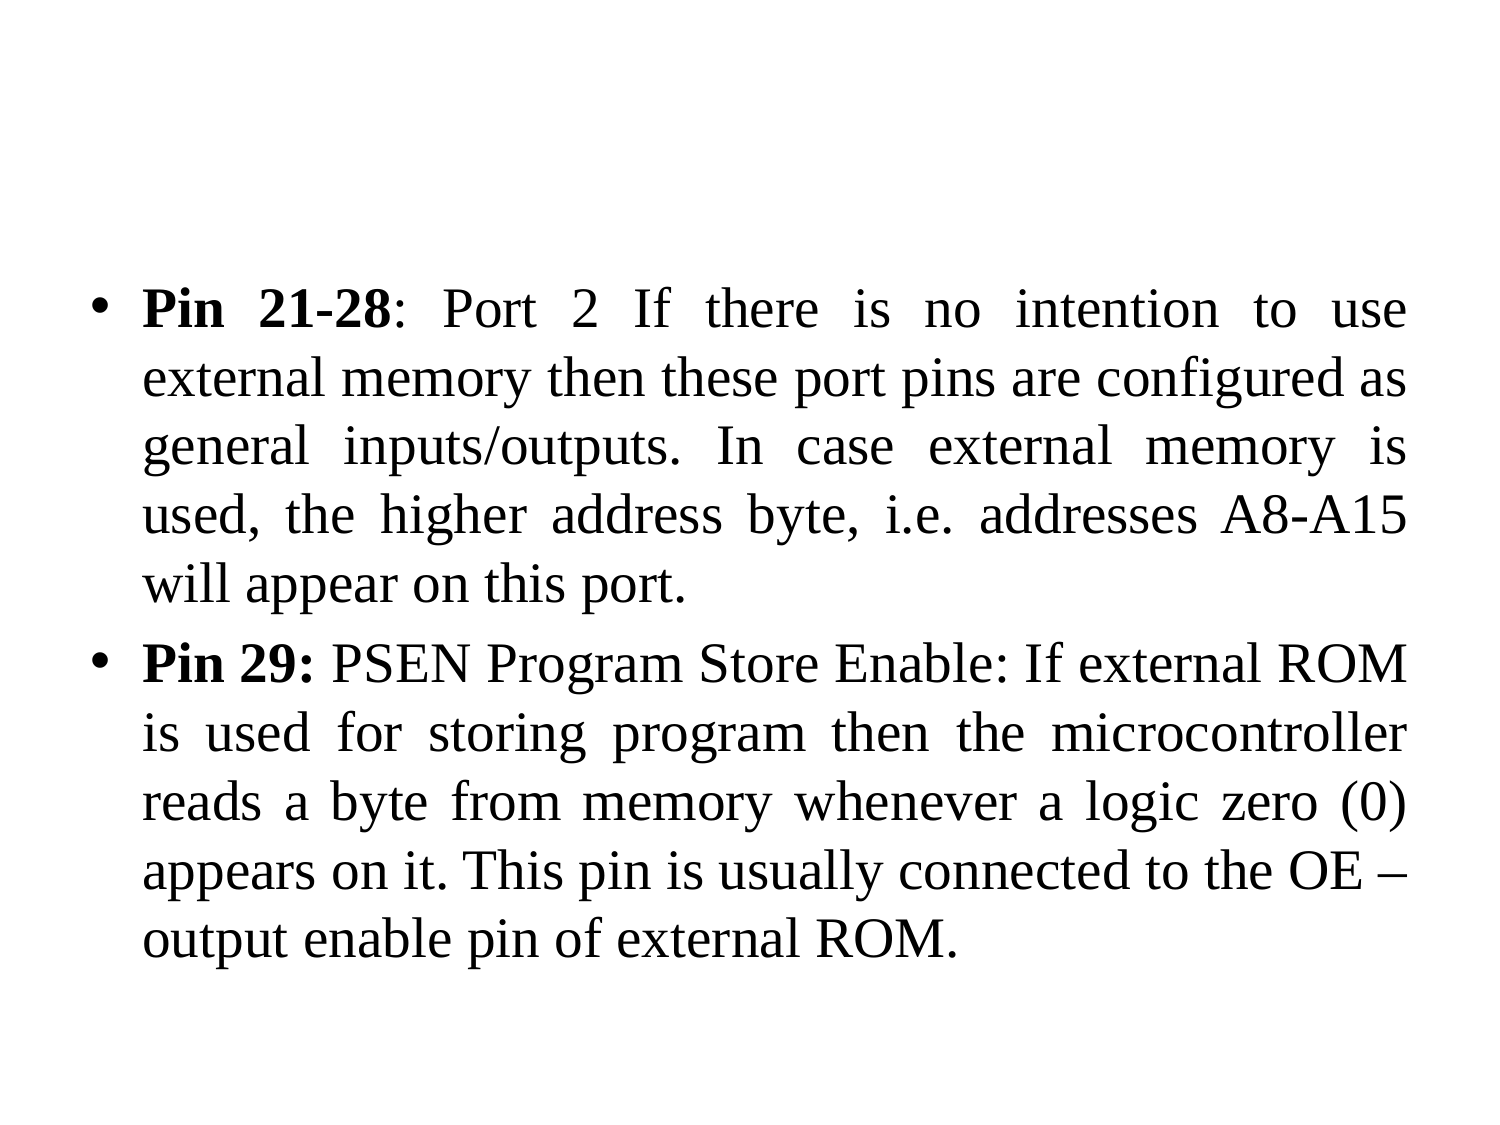

#
Pin 21-28: Port 2 If there is no intention to use external memory then these port pins are configured as general inputs/outputs. In case external memory is used, the higher address byte, i.e. addresses A8-A15 will appear on this port.
Pin 29: PSEN Program Store Enable: If external ROM is used for storing program then the microcontroller reads a byte from memory whenever a logic zero (0) appears on it. This pin is usually connected to the OE –output enable pin of external ROM.